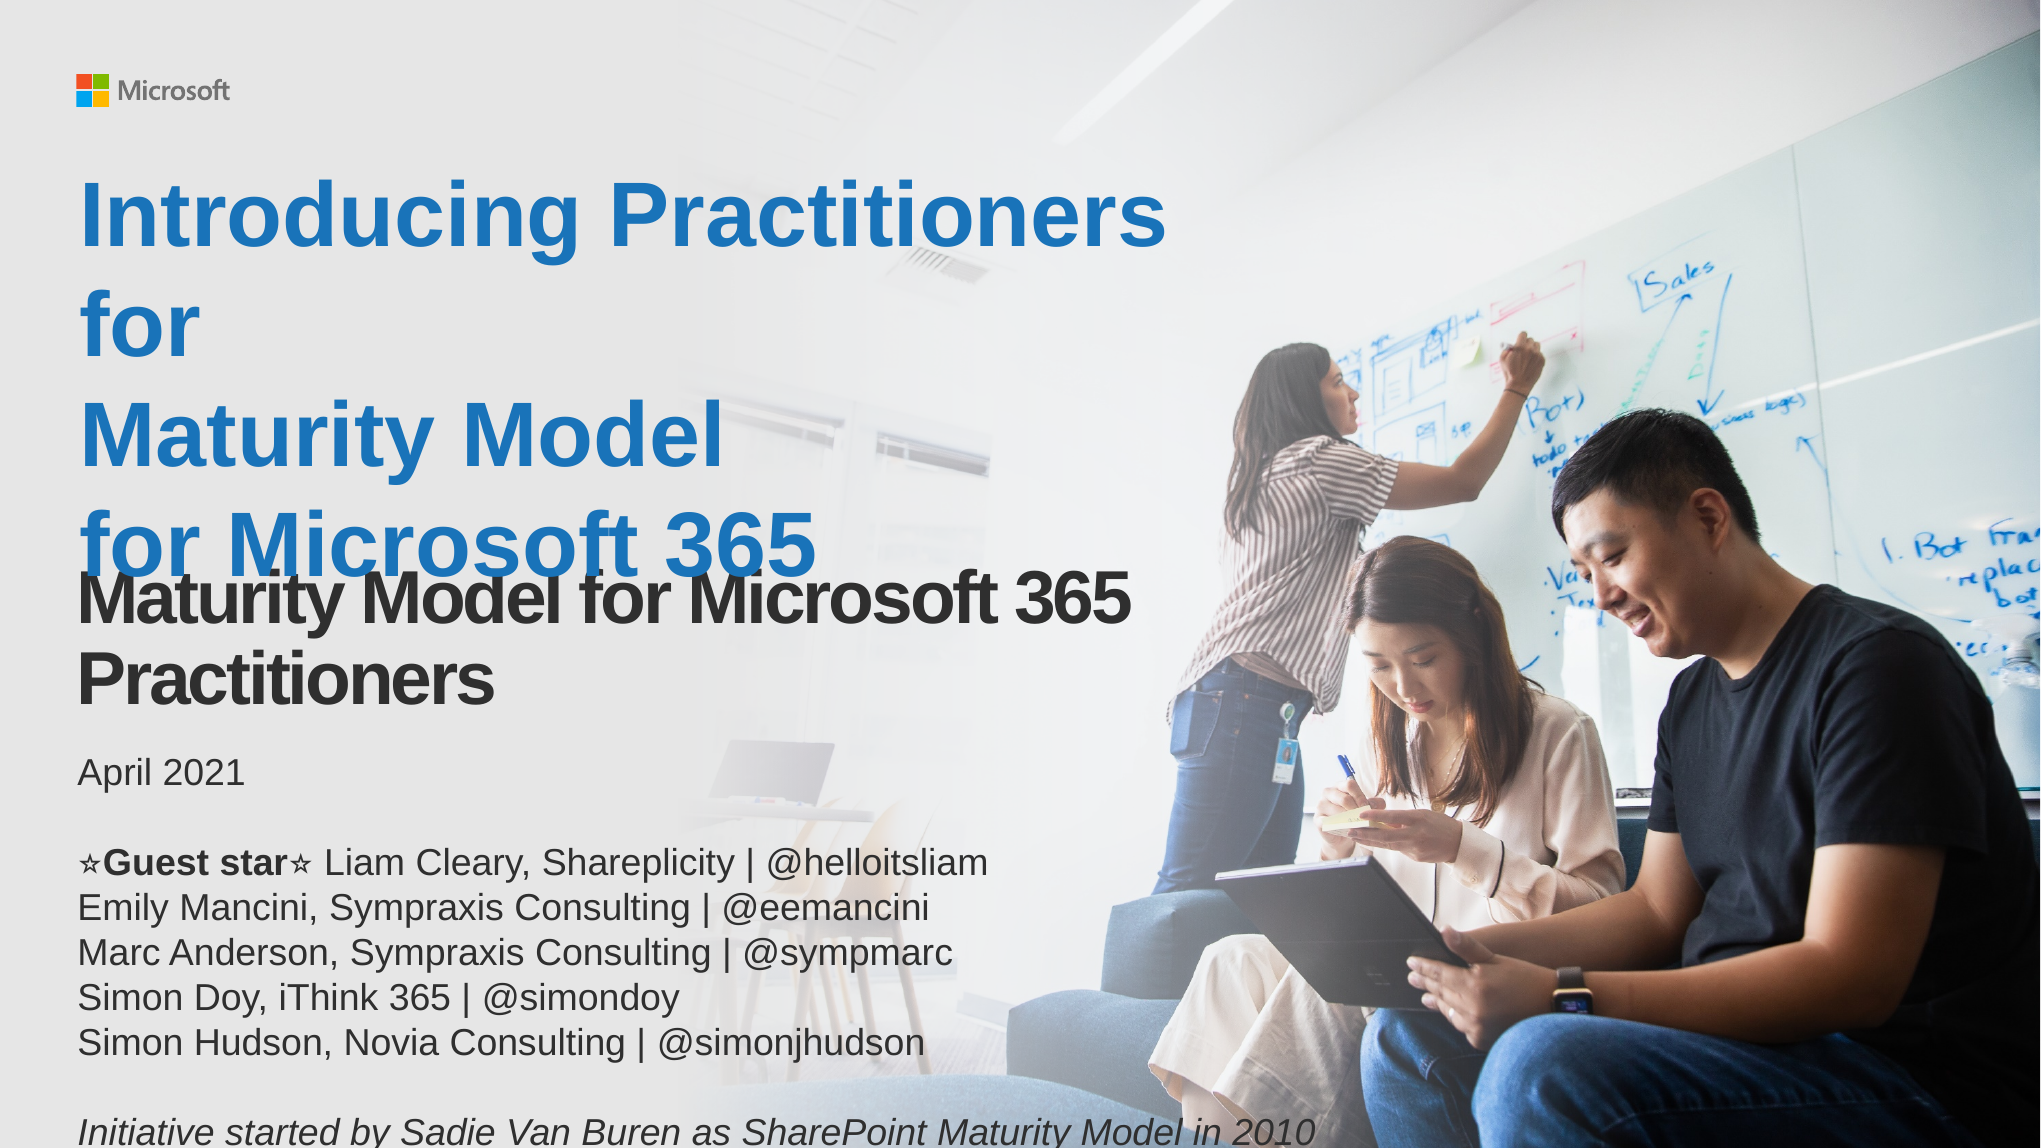

Introducing Practitioners for
Maturity Model
for Microsoft 365
# Maturity Model for Microsoft 365 Practitioners
April 2021

⭐Guest star⭐ Liam Cleary, Shareplicity | @helloitsliam
Emily Mancini, Sympraxis Consulting | @eemancini
Marc Anderson, Sympraxis Consulting | @sympmarc
Simon Doy, iThink 365 | @simondoy
Simon Hudson, Novia Consulting | @simonjhudson

Initiative started by Sadie Van Buren as SharePoint Maturity Model in 2010